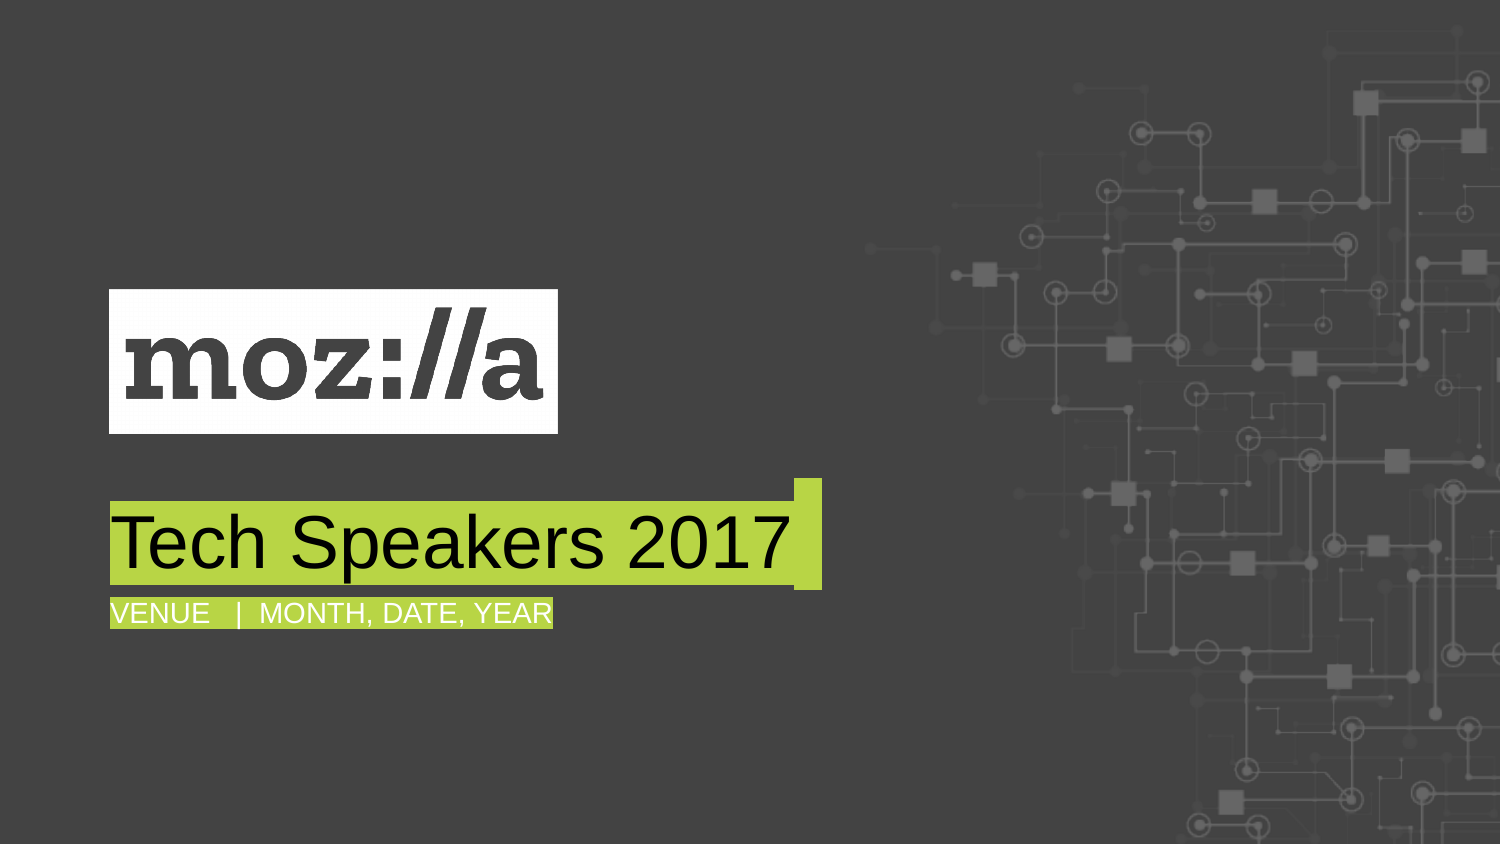

# Tech Speakers 2017
VENUE   |  MONTH, DATE, YEAR